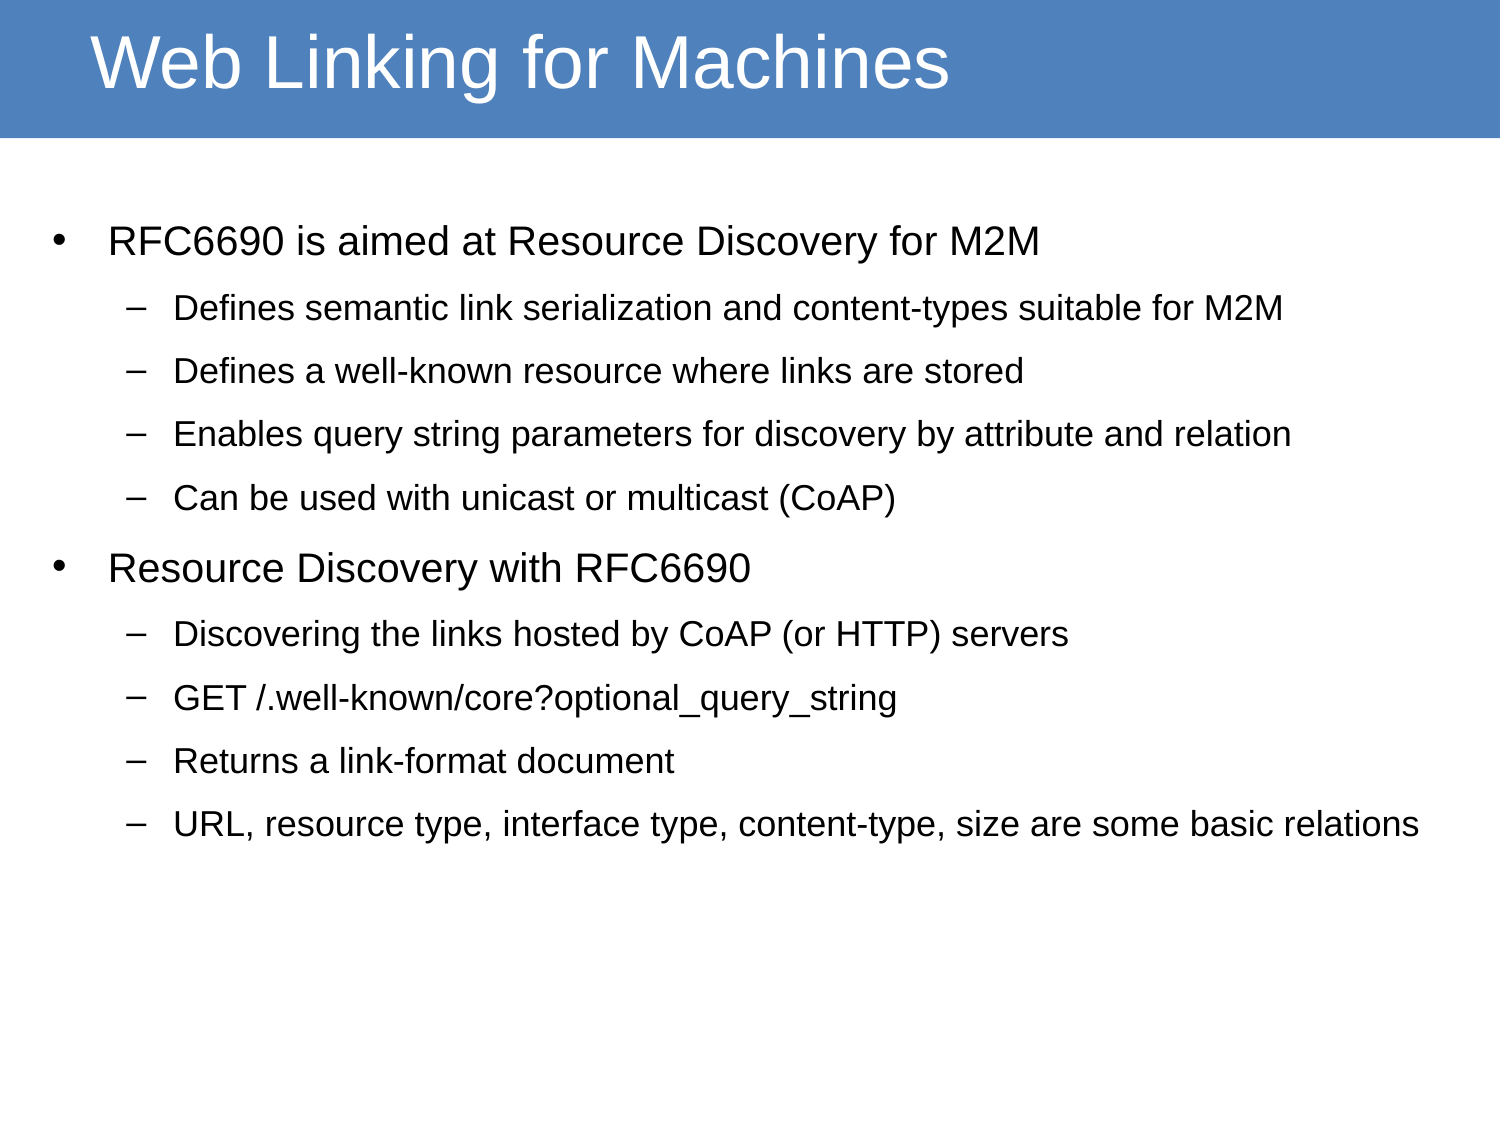

# Web Linking for Machines

RFC6690 is aimed at Resource Discovery for M2M
Defines semantic link serialization and content-types suitable for M2M
Defines a well-known resource where links are stored
Enables query string parameters for discovery by attribute and relation
Can be used with unicast or multicast (CoAP)
Resource Discovery with RFC6690
Discovering the links hosted by CoAP (or HTTP) servers
GET /.well-known/core?optional_query_string
Returns a link-format document
URL, resource type, interface type, content-type, size are some basic relations